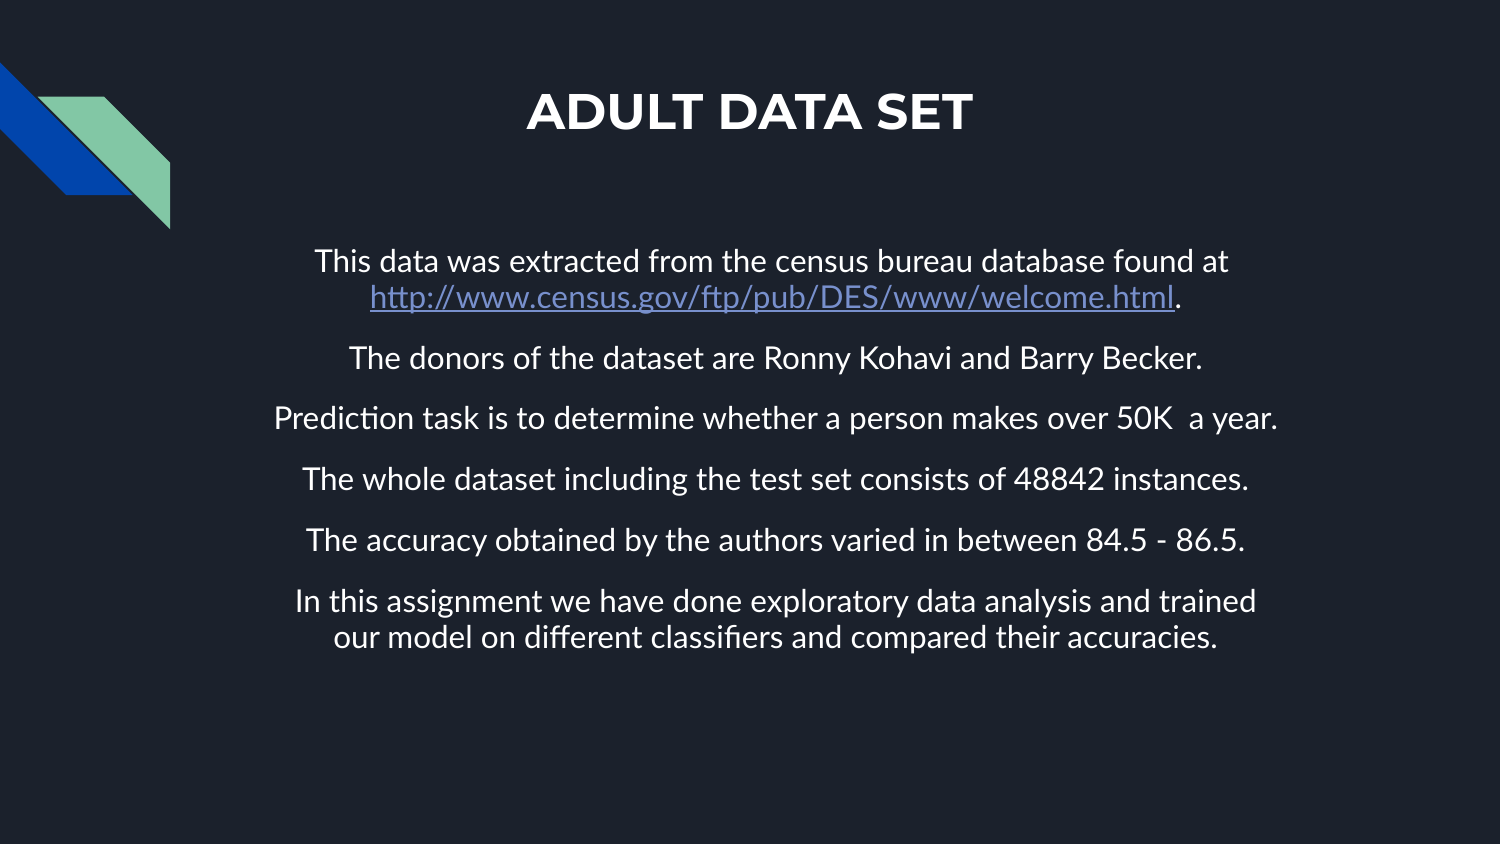

# ADULT DATA SET
This data was extracted from the census bureau database found at http://www.census.gov/ftp/pub/DES/www/welcome.html.
The donors of the dataset are Ronny Kohavi and Barry Becker.
Prediction task is to determine whether a person makes over 50K  a year.
The whole dataset including the test set consists of 48842 instances.
The accuracy obtained by the authors varied in between 84.5 - 86.5.
In this assignment we have done exploratory data analysis and trained our model on different classifiers and compared their accuracies.